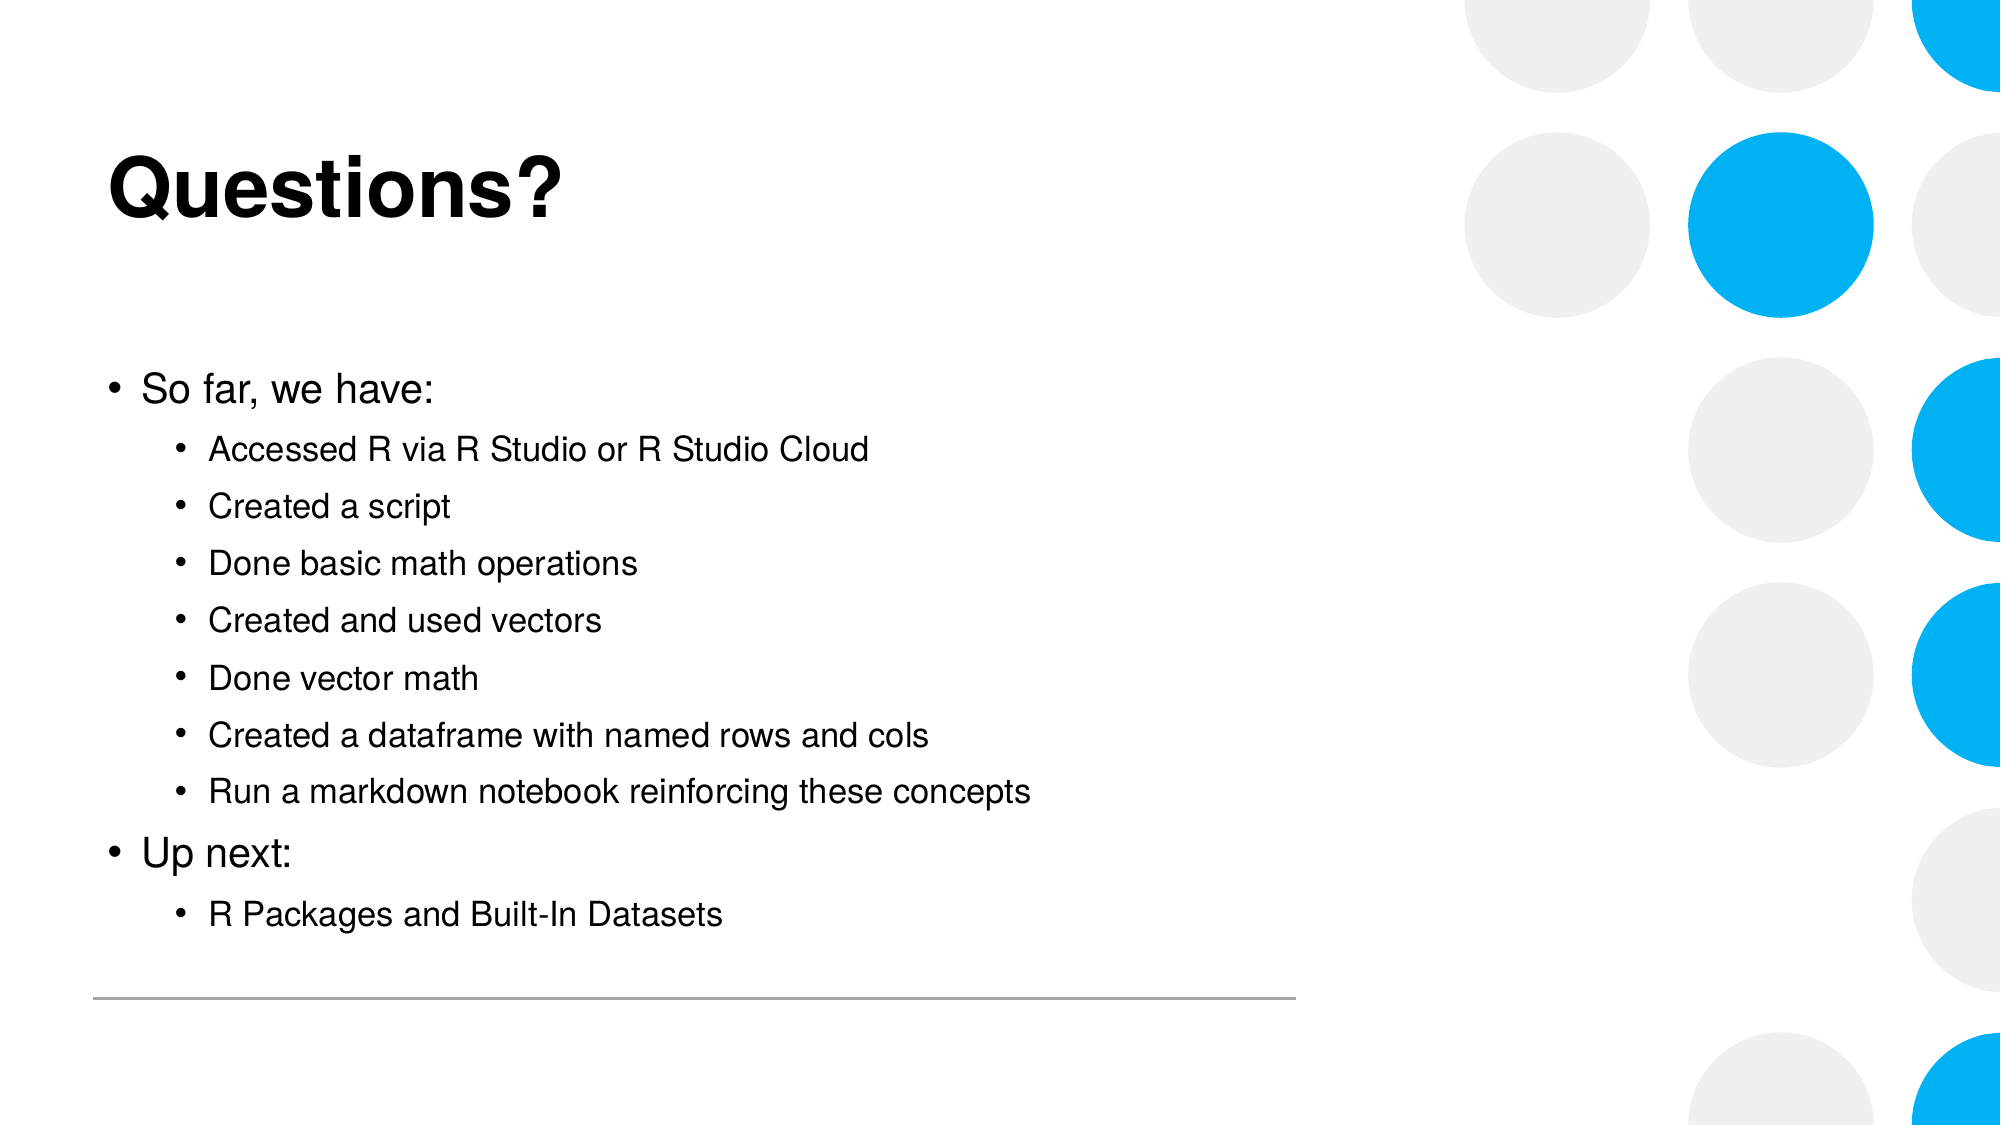

# Questions?
So far, we have:
Accessed R via R Studio or R Studio Cloud
Created a script
Done basic math operations
Created and used vectors
Done vector math
Created a dataframe with named rows and cols
Run a markdown notebook reinforcing these concepts
Up next:
R Packages and Built-In Datasets